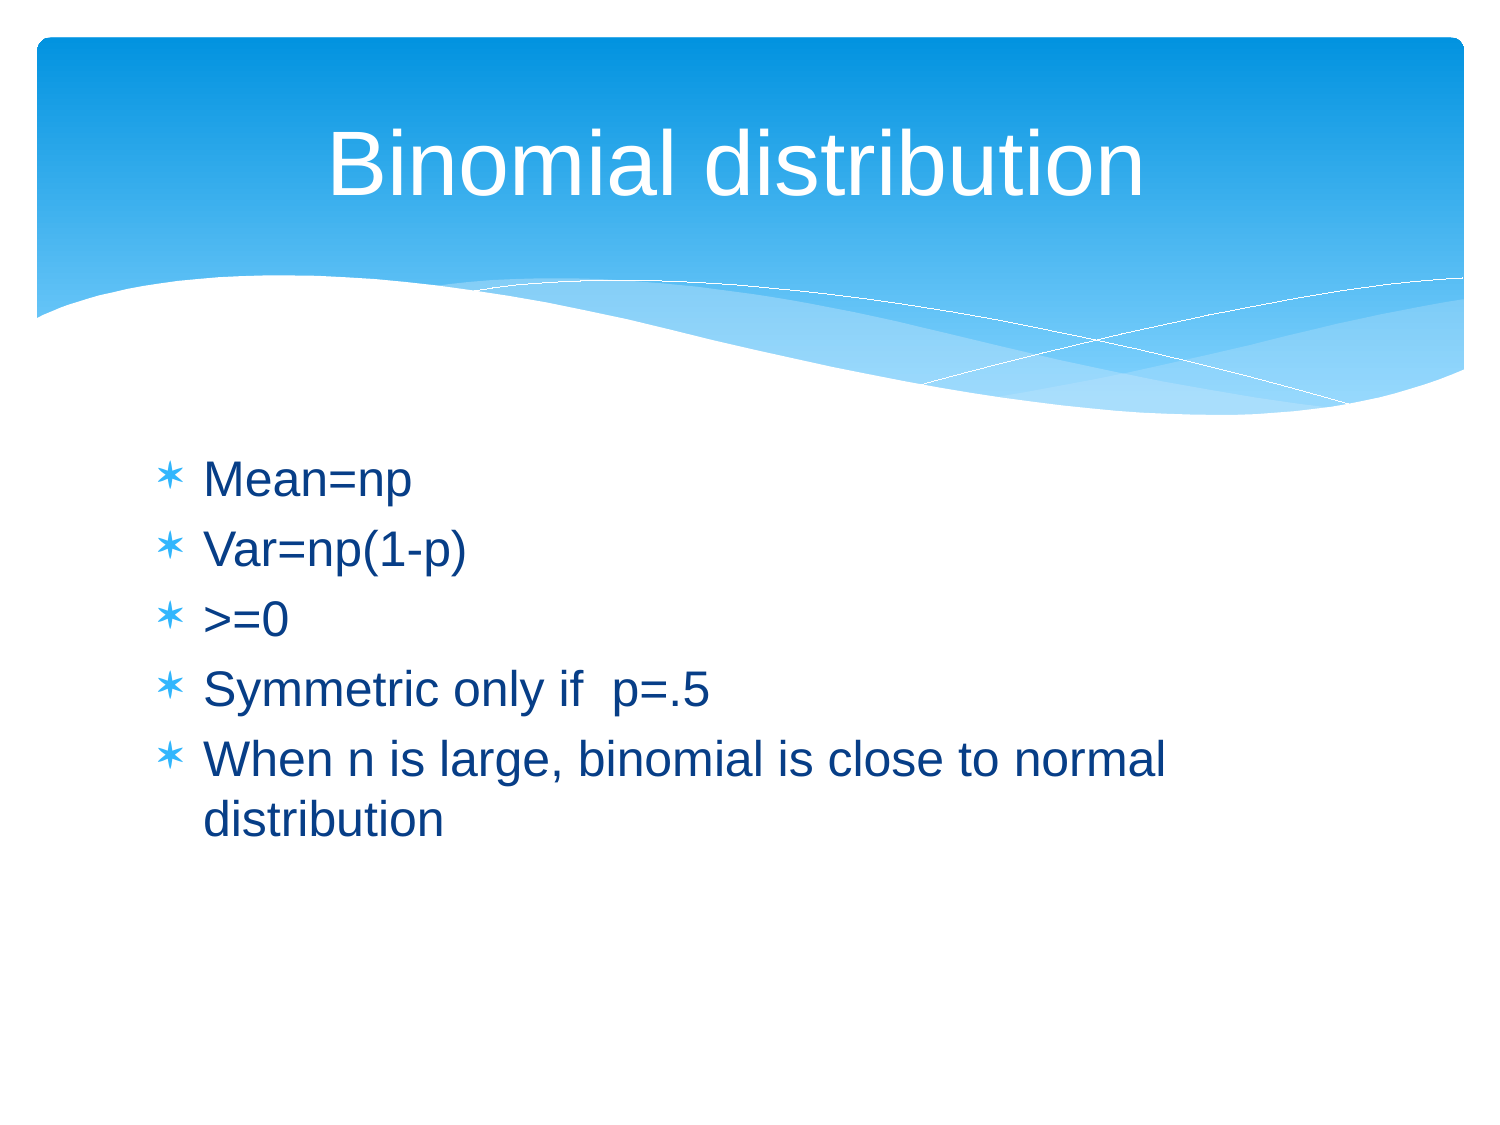

# Binomial distribution
Mean=np
Var=np(1-p)
>=0
Symmetric only if  p=.5
When n is large, binomial is close to normal distribution